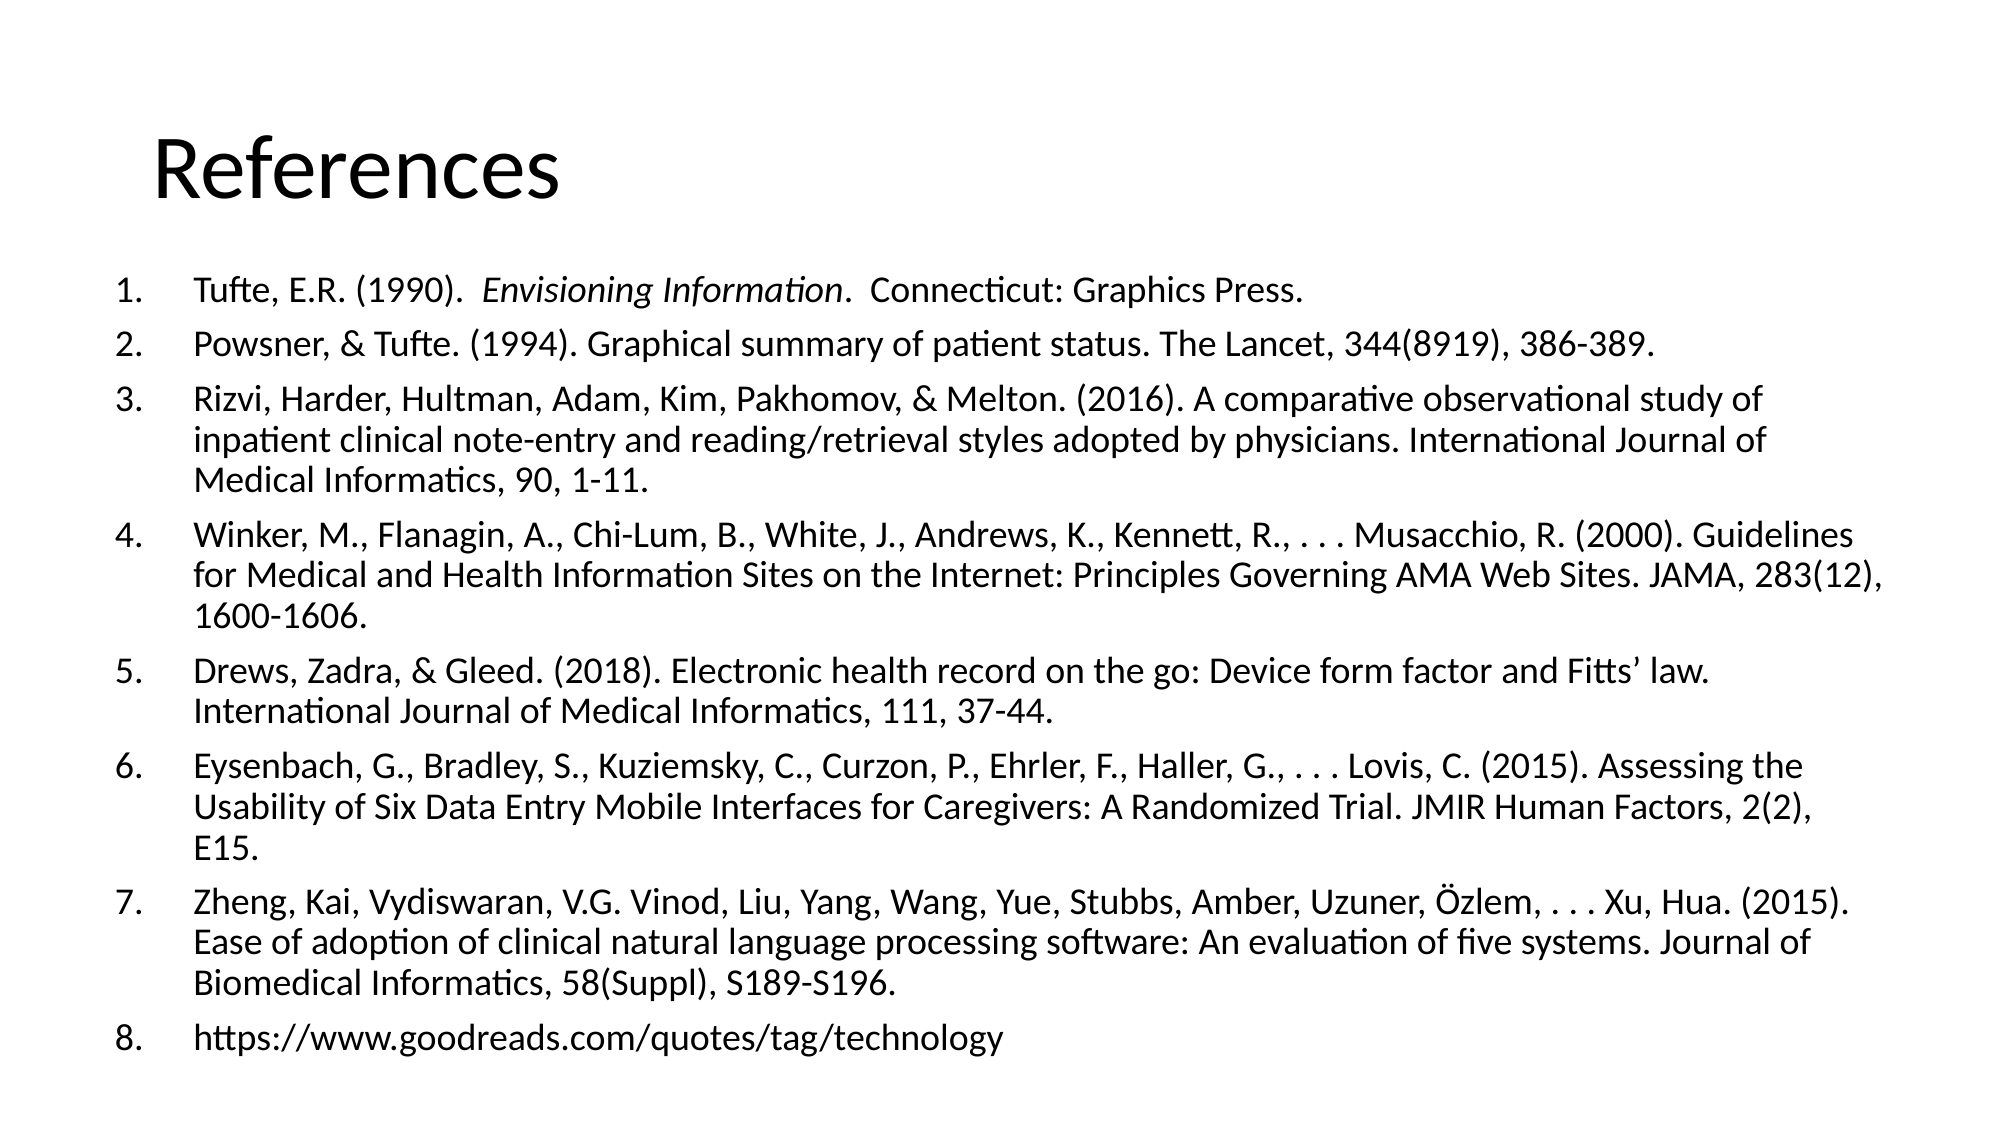

# References
Tufte, E.R. (1990).  Envisioning Information.  Connecticut: Graphics Press.
Powsner, & Tufte. (1994). Graphical summary of patient status. The Lancet, 344(8919), 386-389.
Rizvi, Harder, Hultman, Adam, Kim, Pakhomov, & Melton. (2016). A comparative observational study of inpatient clinical note-entry and reading/retrieval styles adopted by physicians. International Journal of Medical Informatics, 90, 1-11.
Winker, M., Flanagin, A., Chi-Lum, B., White, J., Andrews, K., Kennett, R., . . . Musacchio, R. (2000). Guidelines for Medical and Health Information Sites on the Internet: Principles Governing AMA Web Sites. JAMA, 283(12), 1600-1606.
Drews, Zadra, & Gleed. (2018). Electronic health record on the go: Device form factor and Fitts’ law. International Journal of Medical Informatics, 111, 37-44.
Eysenbach, G., Bradley, S., Kuziemsky, C., Curzon, P., Ehrler, F., Haller, G., . . . Lovis, C. (2015). Assessing the Usability of Six Data Entry Mobile Interfaces for Caregivers: A Randomized Trial. JMIR Human Factors, 2(2), E15.
Zheng, Kai, Vydiswaran, V.G. Vinod, Liu, Yang, Wang, Yue, Stubbs, Amber, Uzuner, Özlem, . . . Xu, Hua. (2015). Ease of adoption of clinical natural language processing software: An evaluation of five systems. Journal of Biomedical Informatics, 58(Suppl), S189-S196.
https://www.goodreads.com/quotes/tag/technology